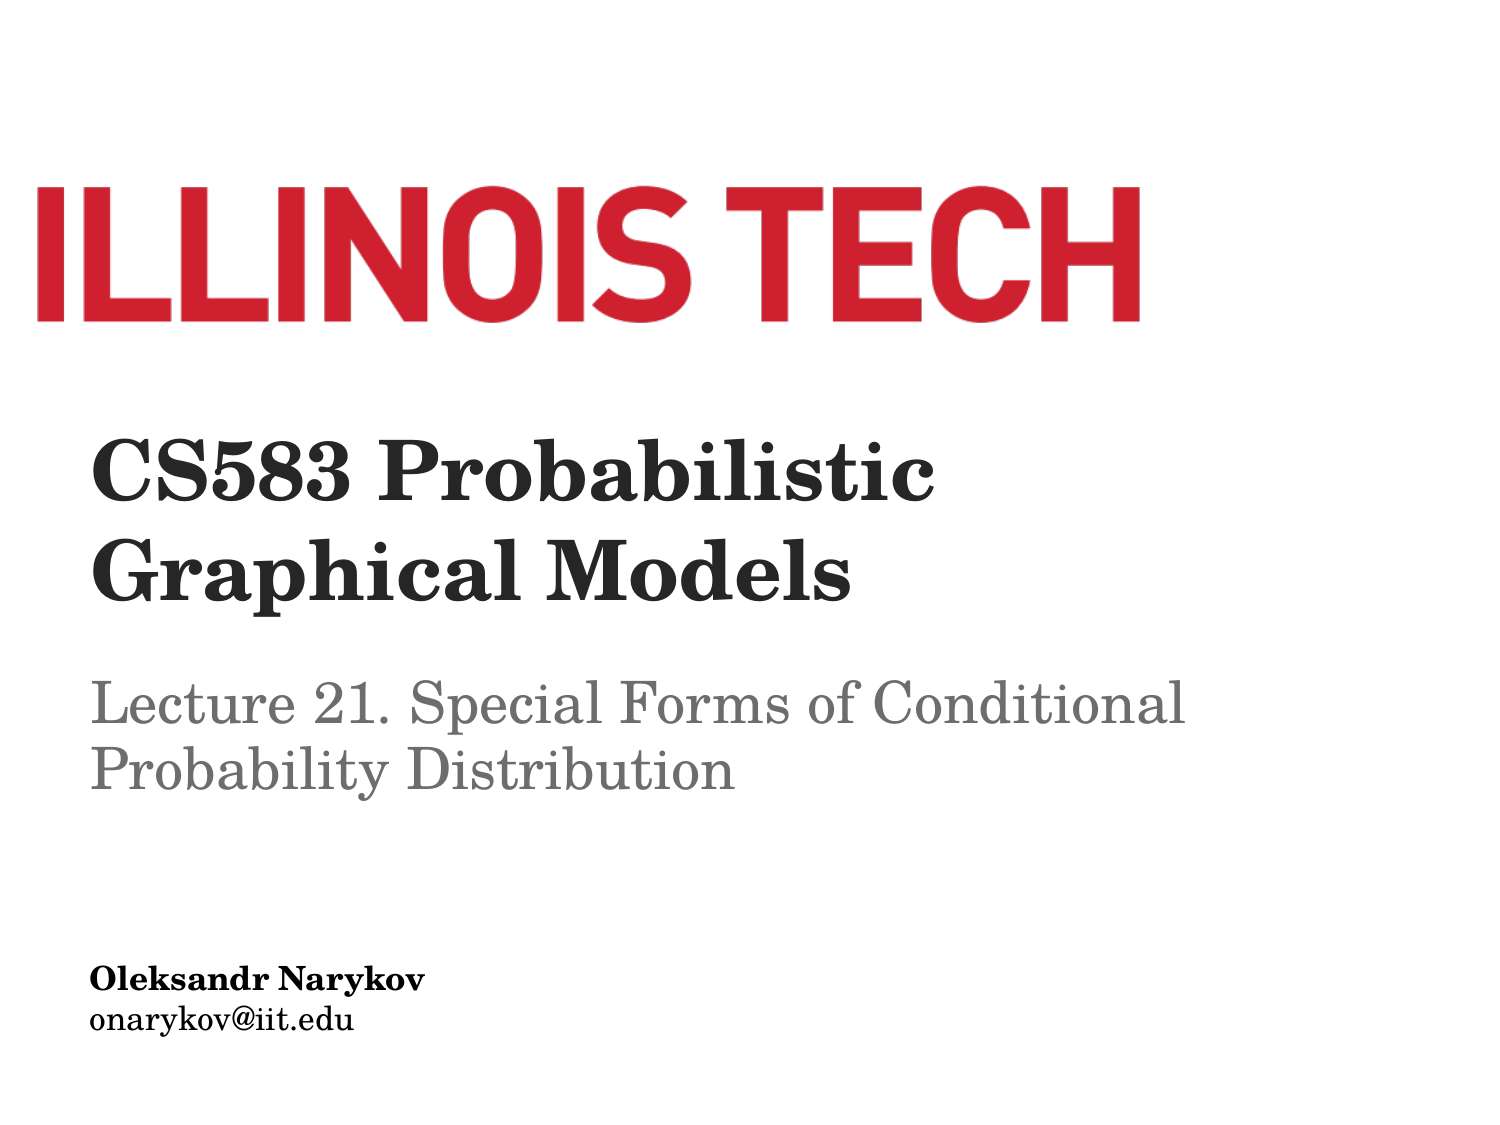

# CS583 Probabilistic Graphical Models
Lecture 21. Special Forms of Conditional Probability Distribution

Oleksandr Narykov
onarykov@iit.edu